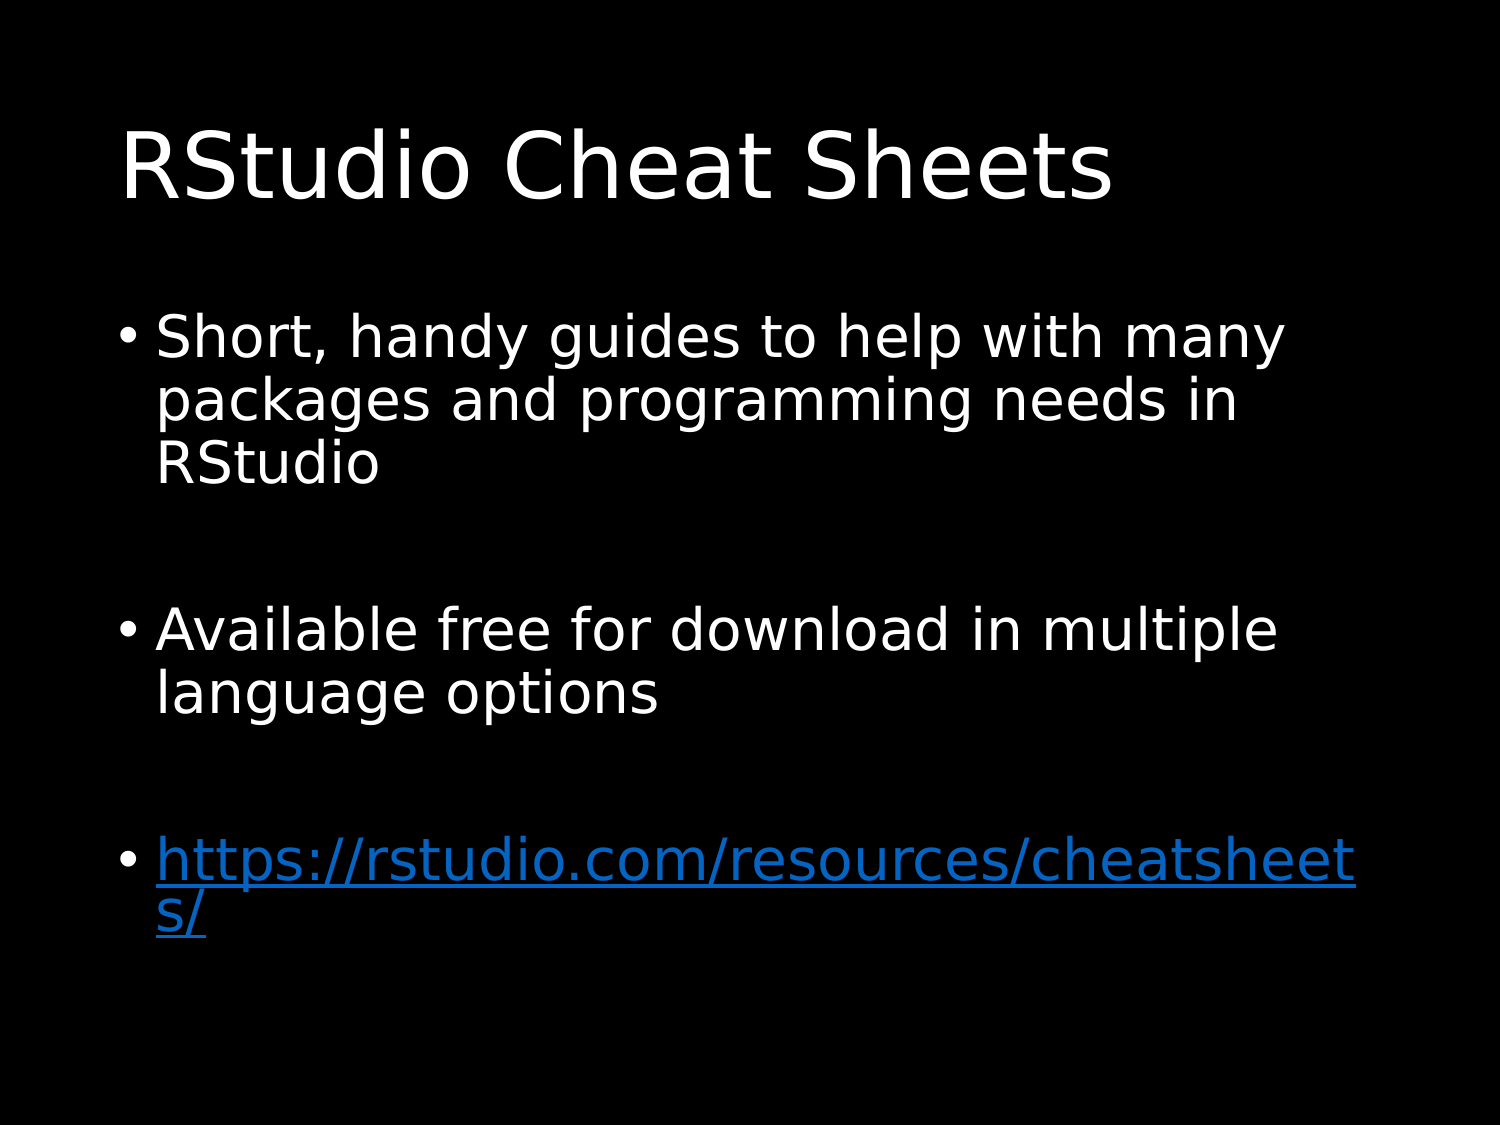

# RStudio Cheat Sheets
Short, handy guides to help with many packages and programming needs in RStudio

Available free for download in multiple language options

https://rstudio.com/resources/cheatsheets/